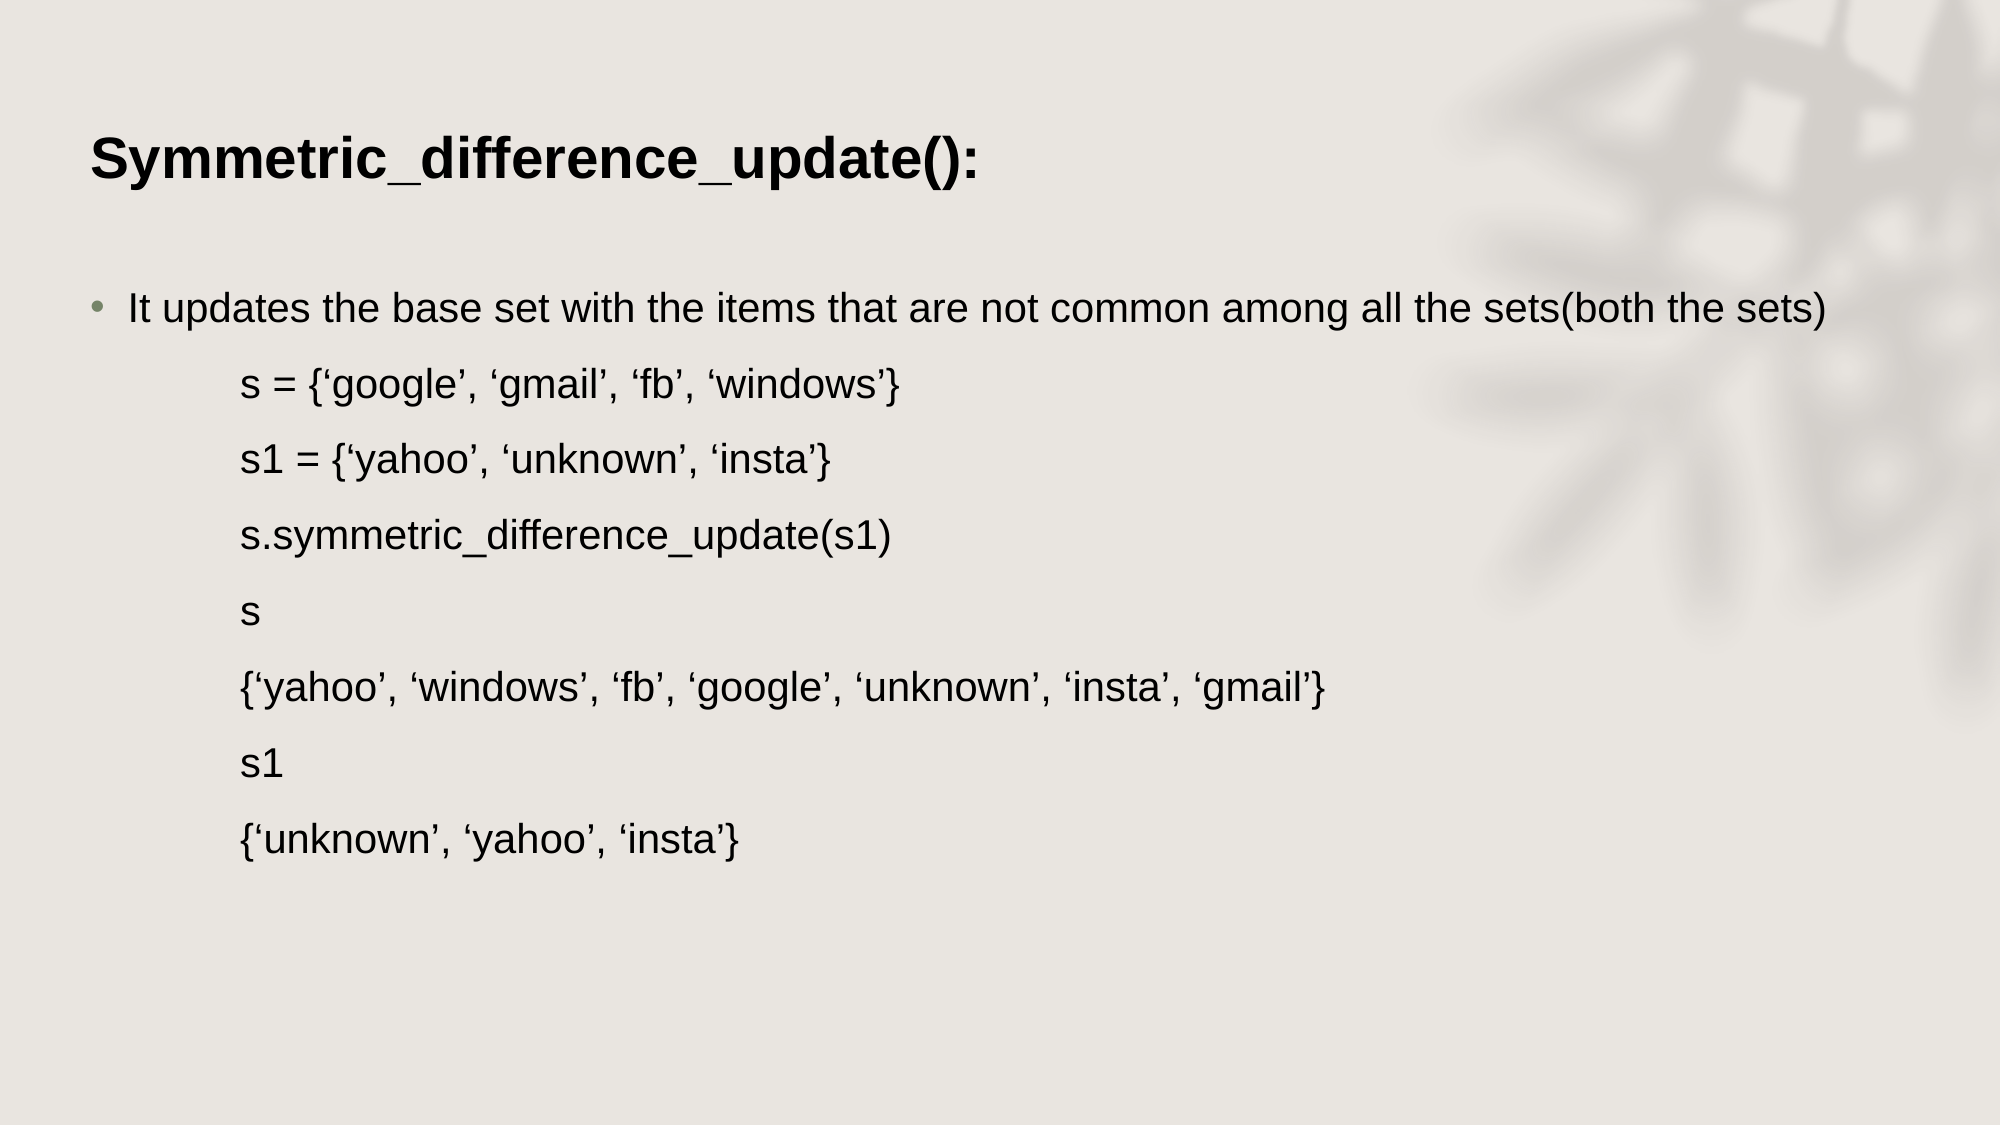

Symmetric_difference_update():

It updates the base set with the items that are not common among all the sets(both the sets)
	s = {‘google’, ‘gmail’, ‘fb’, ‘windows’}
	s1 = {‘yahoo’, ‘unknown’, ‘insta’}
	s.symmetric_difference_update(s1)
	s
	{‘yahoo’, ‘windows’, ‘fb’, ‘google’, ‘unknown’, ‘insta’, ‘gmail’}
	s1
	{‘unknown’, ‘yahoo’, ‘insta’}